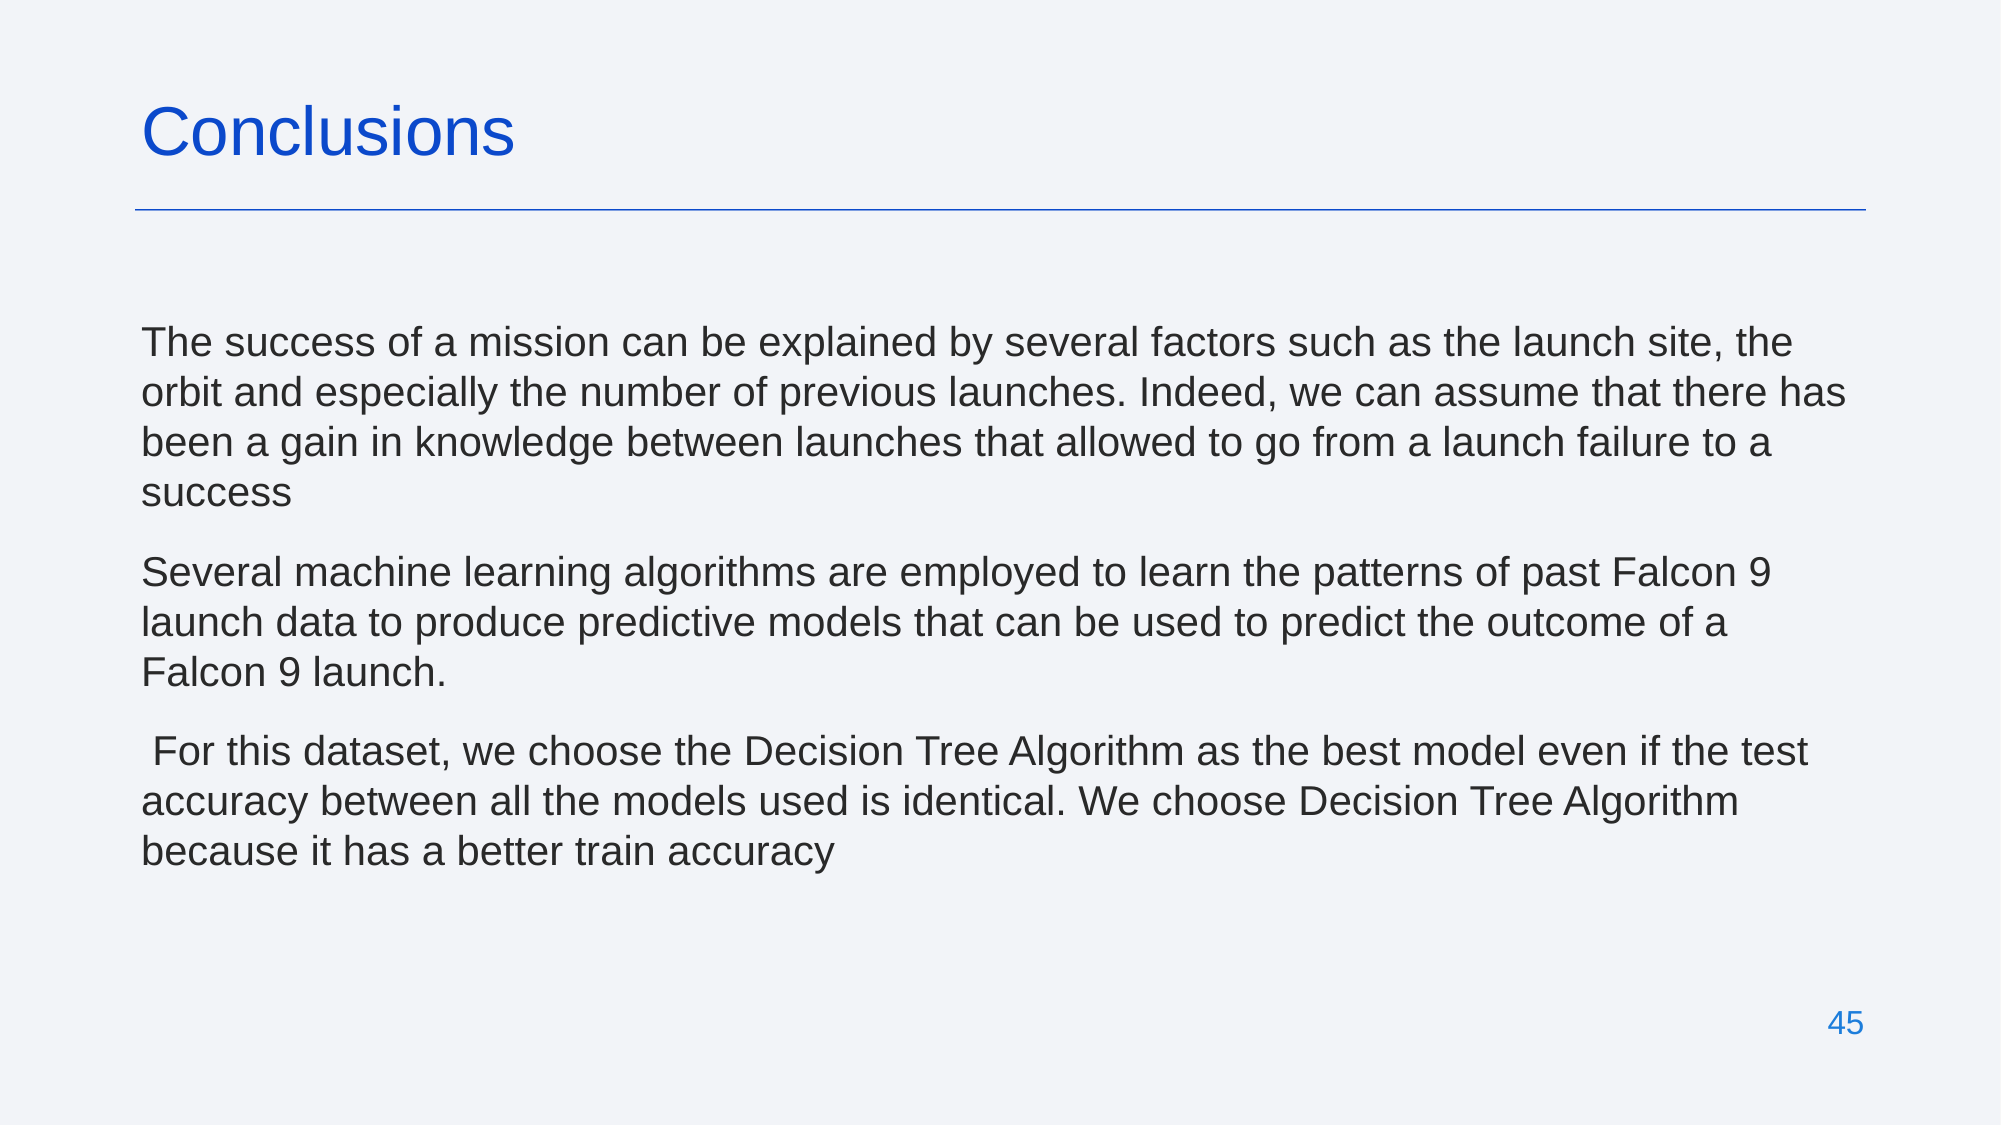

Conclusions
The success of a mission can be explained by several factors such as the launch site, the orbit and especially the number of previous launches. Indeed, we can assume that there has been a gain in knowledge between launches that allowed to go from a launch failure to a success
Several machine learning algorithms are employed to learn the patterns of past Falcon 9 launch data to produce predictive models that can be used to predict the outcome of a Falcon 9 launch.
 For this dataset, we choose the Decision Tree Algorithm as the best model even if the test accuracy between all the models used is identical. We choose Decision Tree Algorithm because it has a better train accuracy
45